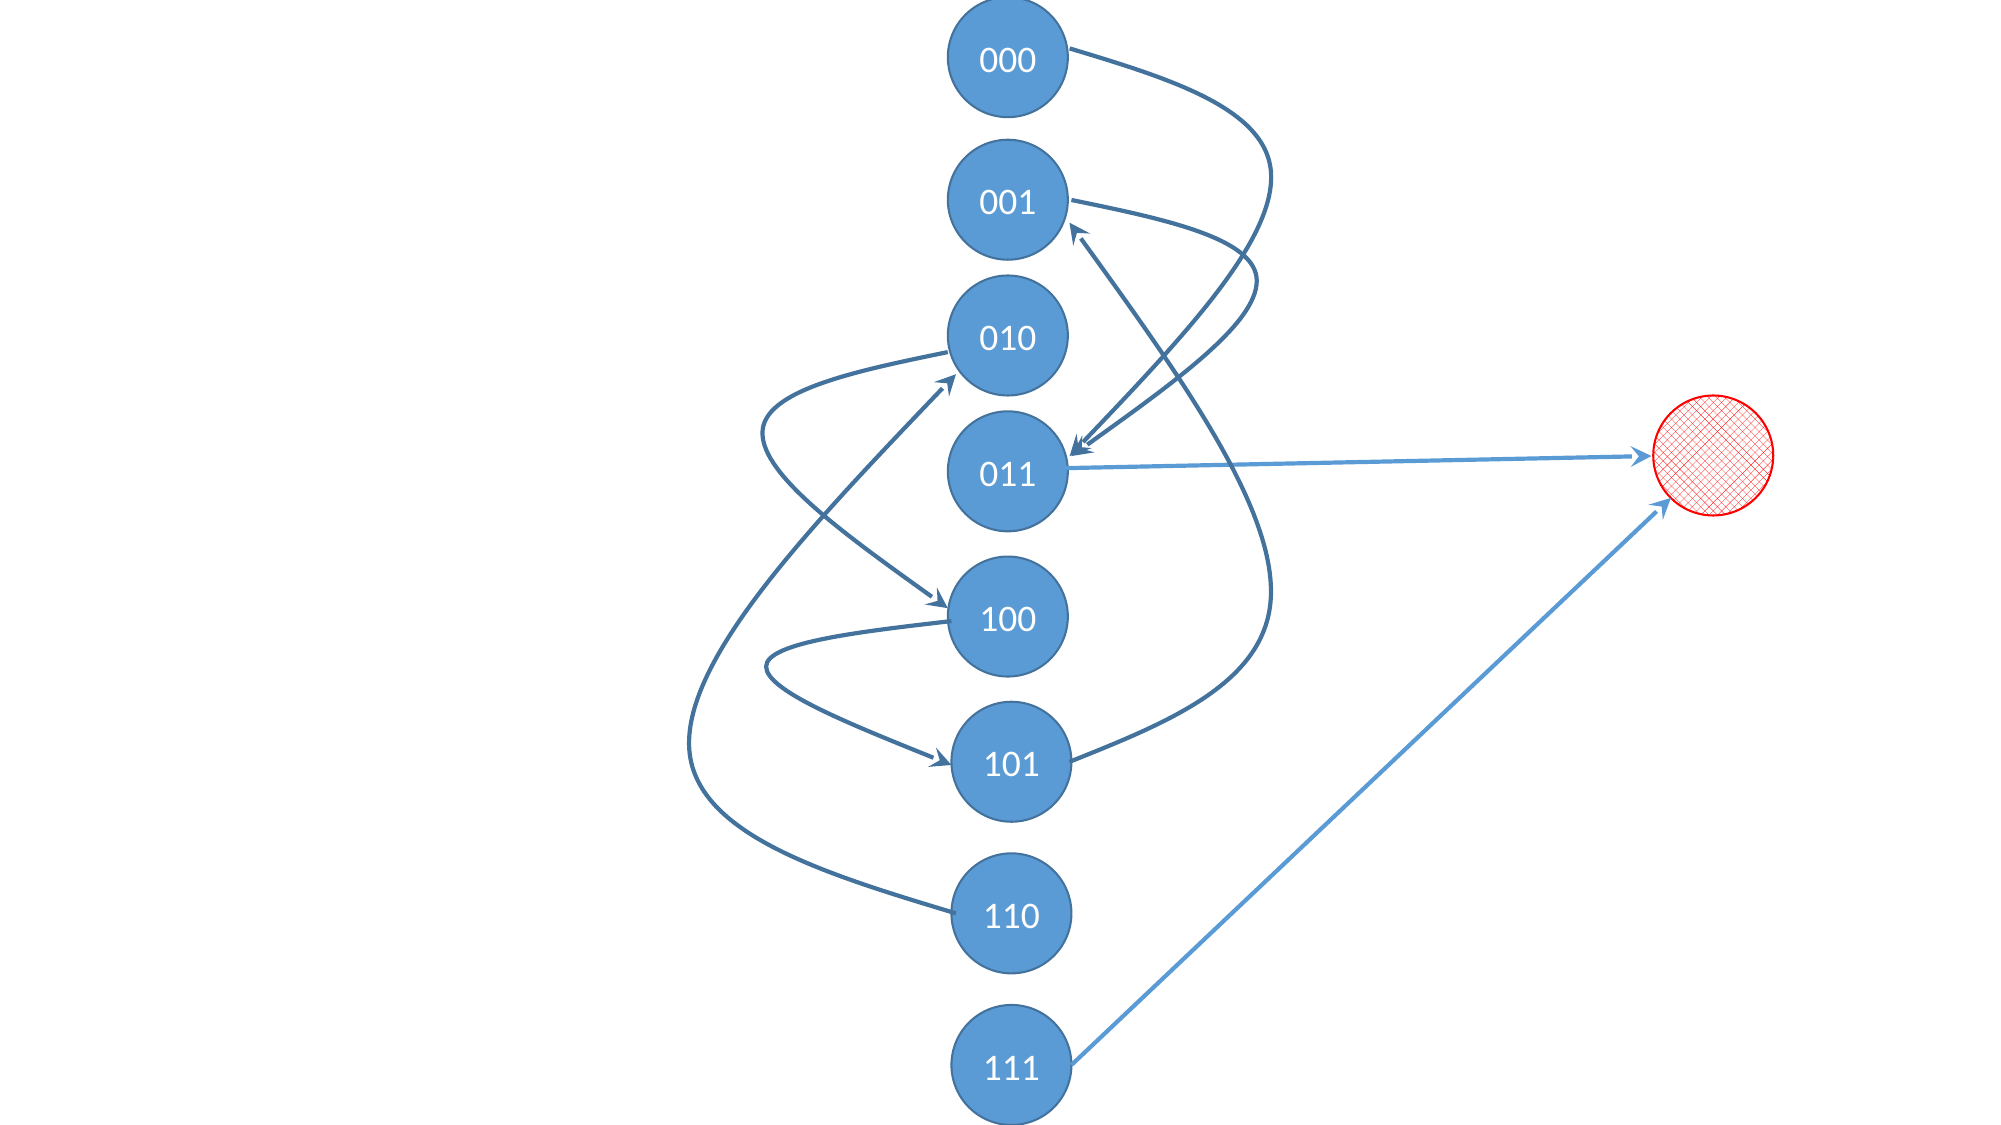

000

001

010

011
100

101
110
111